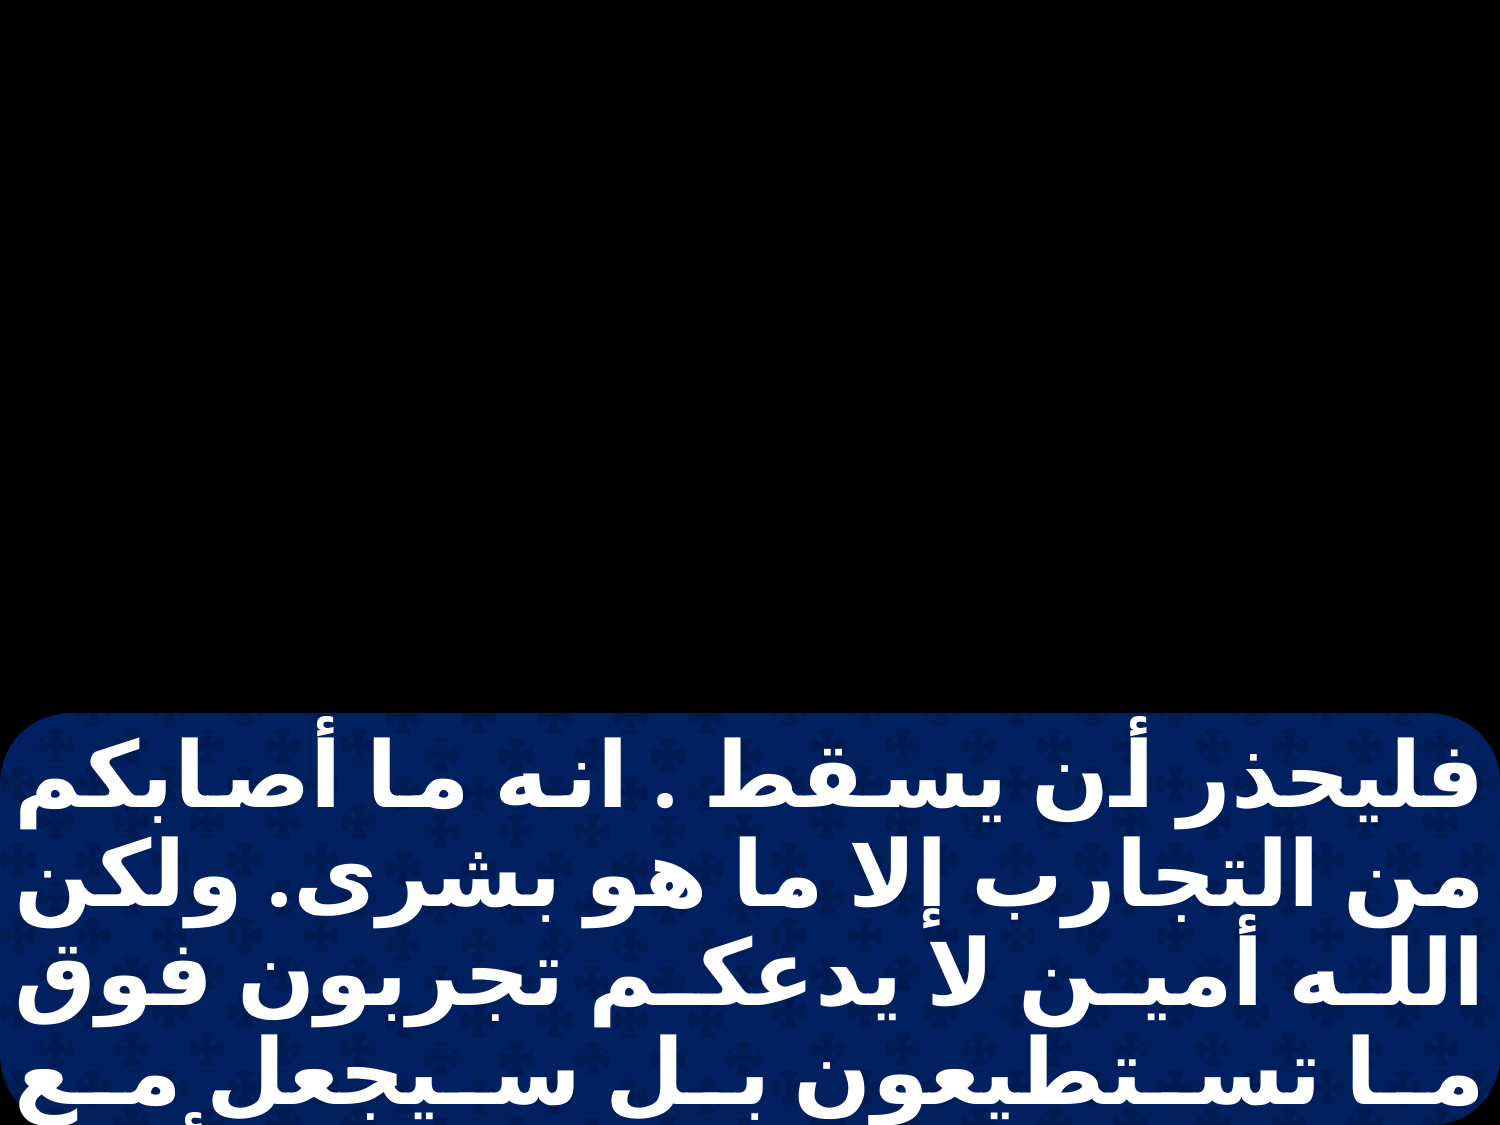

فليحذر أن يسقط . انه ما أصابكم من التجارب إلا ما هو بشرى. ولكن الله أمين لا يدعكم تجربون فوق ما تستطيعون بل سيجعل مع التجربة منفذا لتستطيعوا أن تحتملوا.